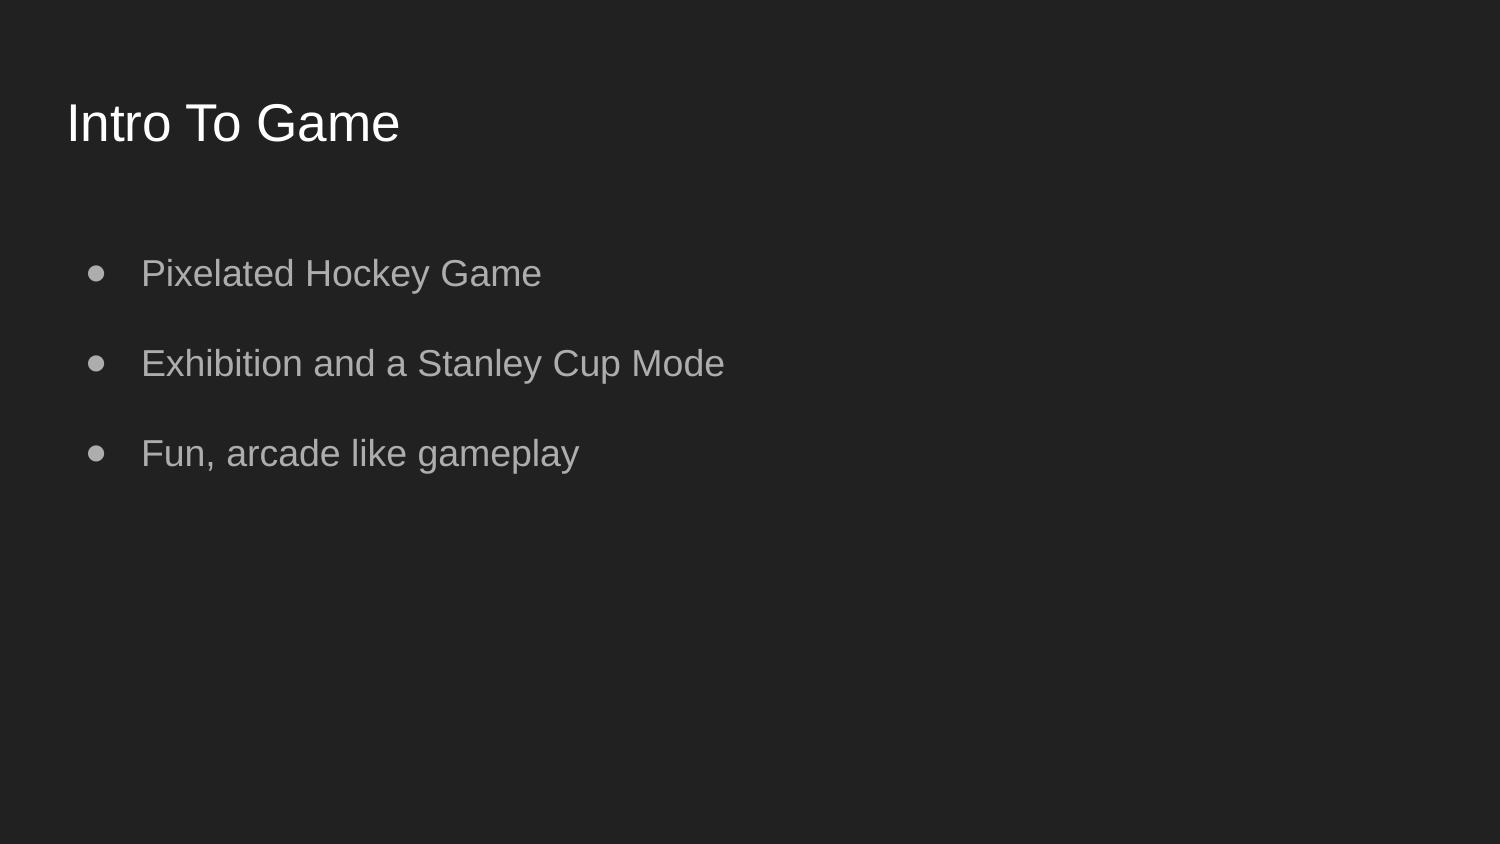

# Intro To Game
Pixelated Hockey Game
Exhibition and a Stanley Cup Mode
Fun, arcade like gameplay